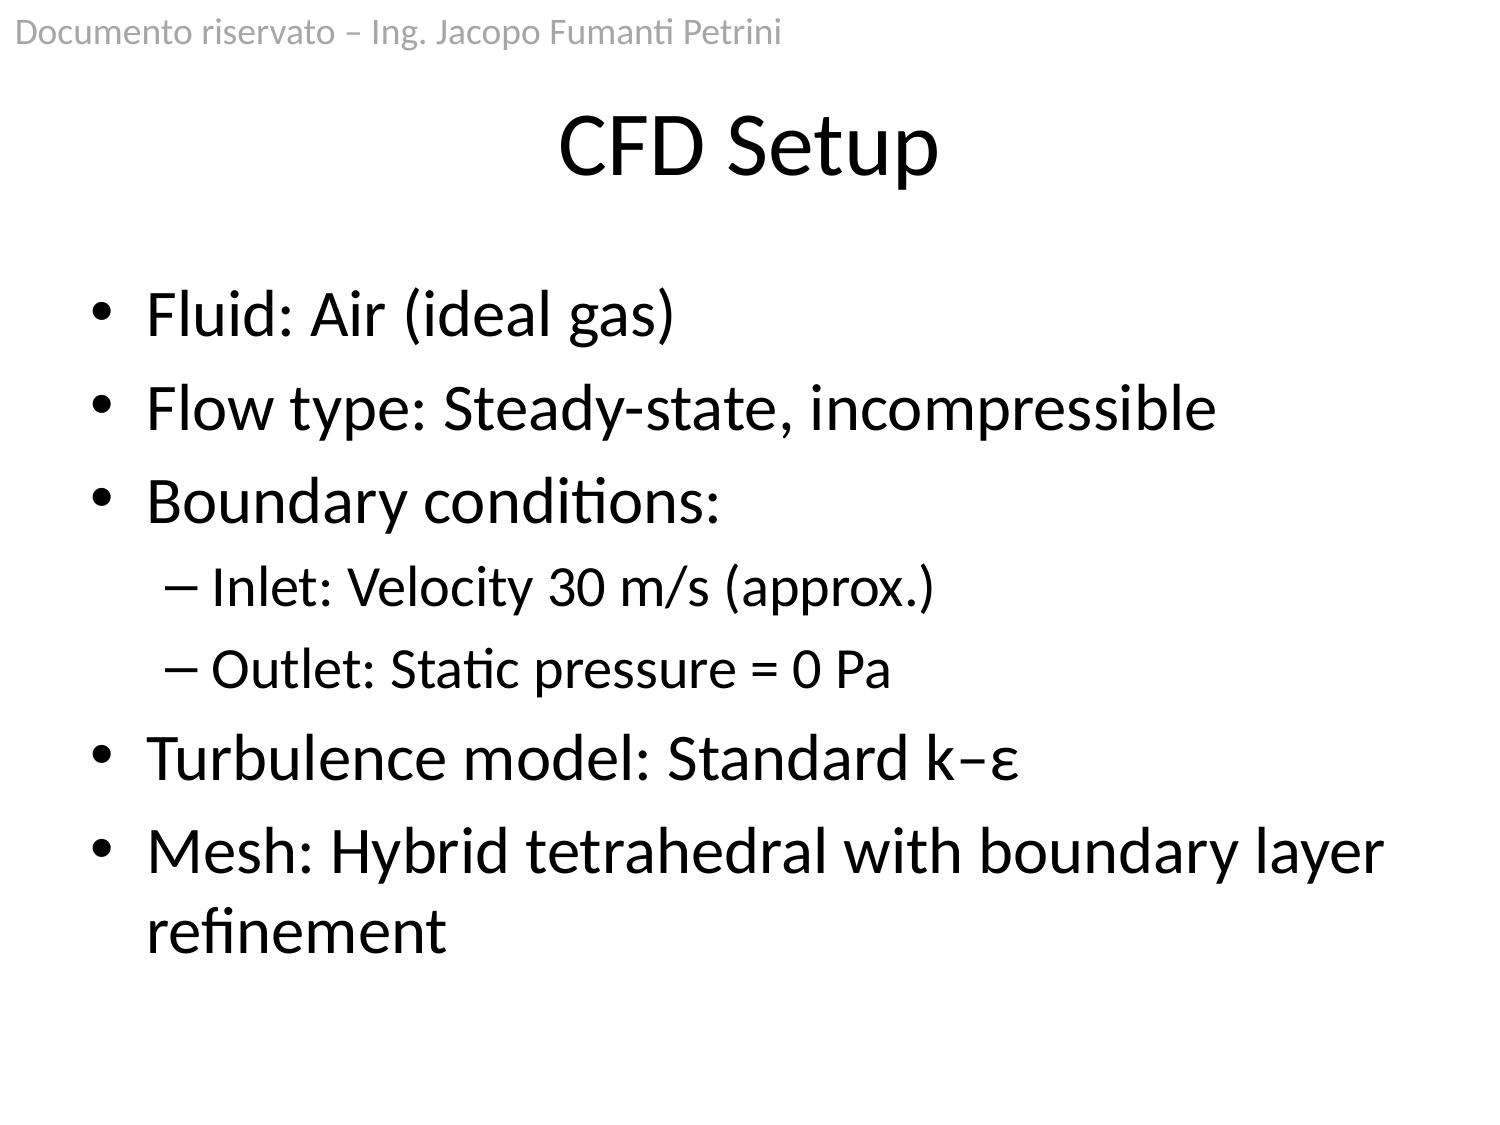

# CFD Setup
Fluid: Air (ideal gas)
Flow type: Steady-state, incompressible
Boundary conditions:
Inlet: Velocity 30 m/s (approx.)
Outlet: Static pressure = 0 Pa
Turbulence model: Standard k–ε
Mesh: Hybrid tetrahedral with boundary layer refinement